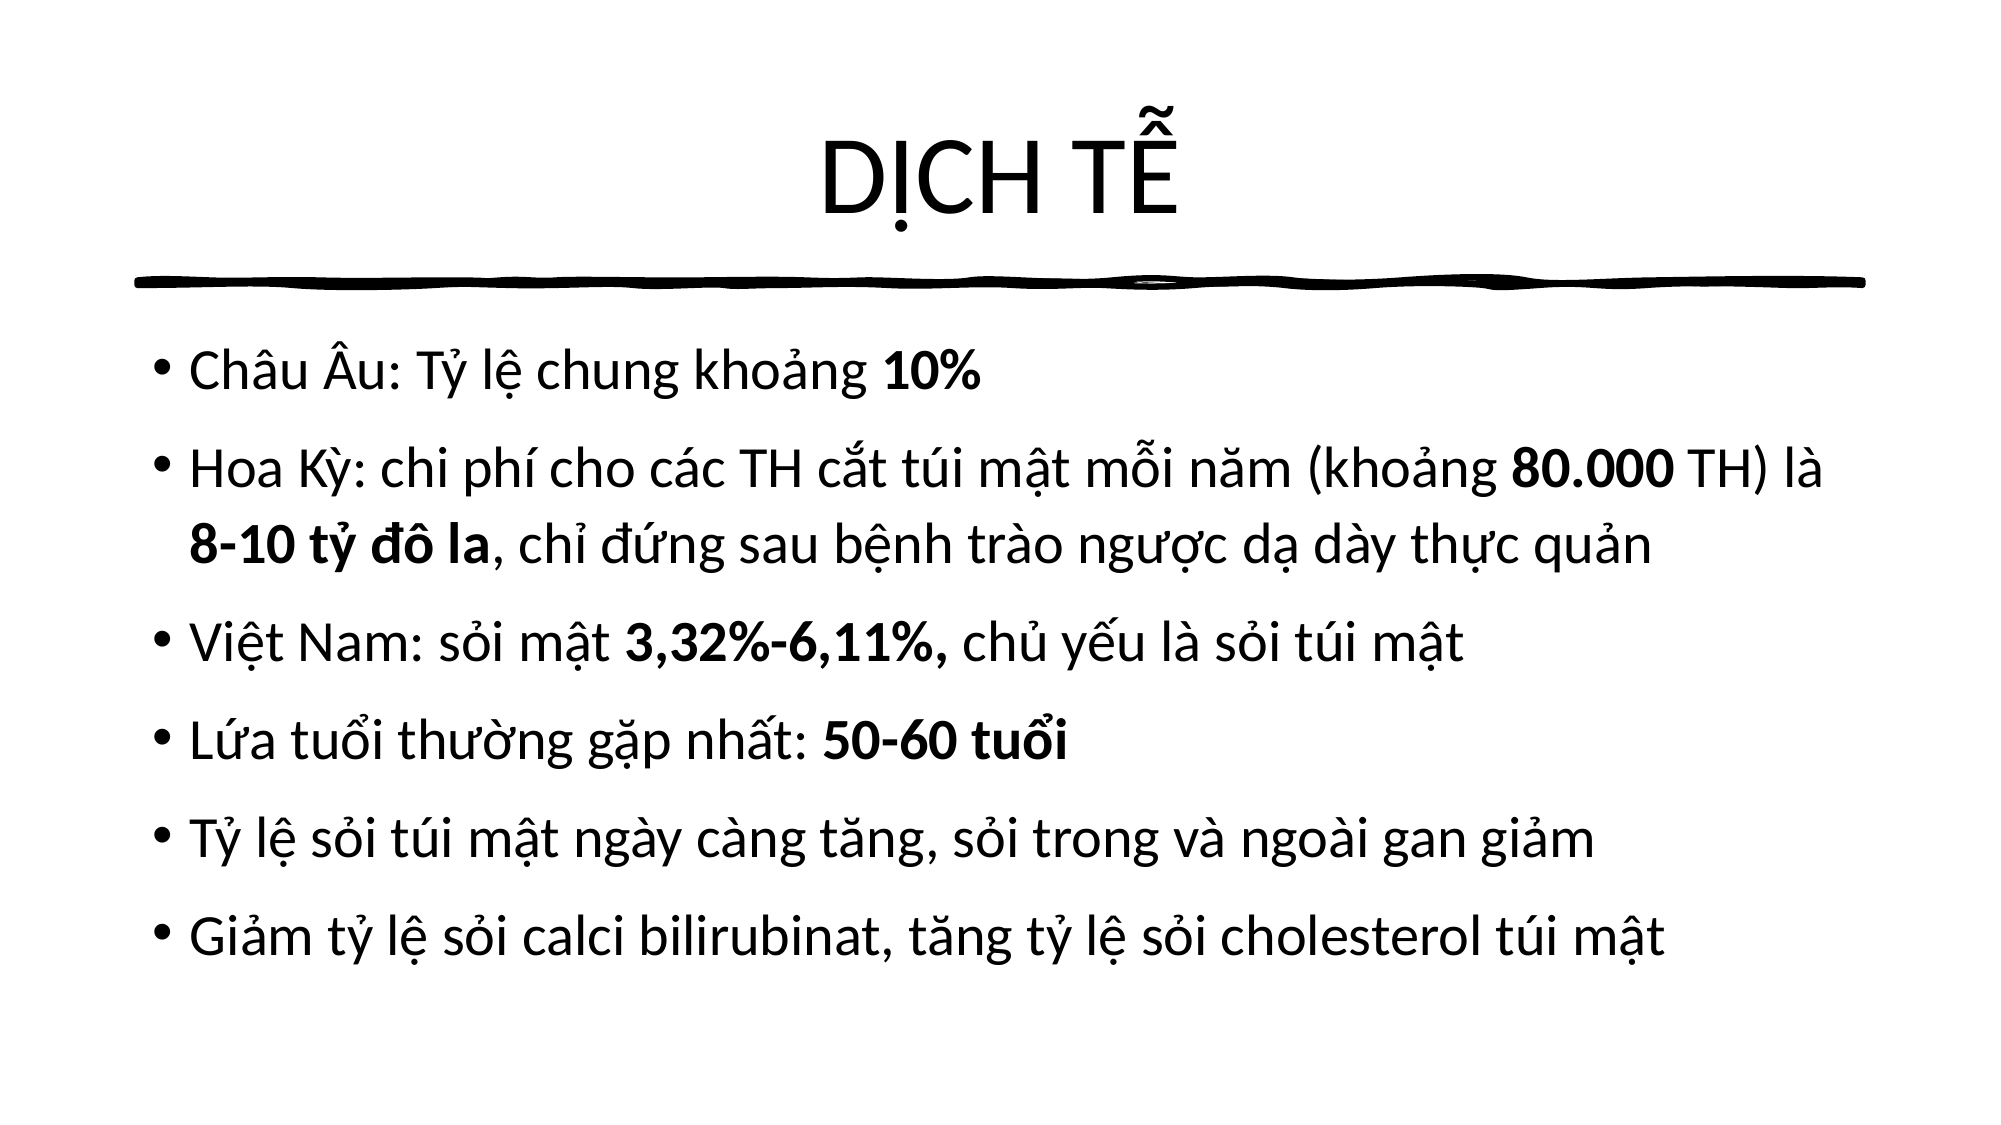

# DỊCH TỄ
Châu Âu: Tỷ lệ chung khoảng 10%
Hoa Kỳ: chi phí cho các TH cắt túi mật mỗi năm (khoảng 80.000 TH) là 8-10 tỷ đô la, chỉ đứng sau bệnh trào ngược dạ dày thực quản
Việt Nam: sỏi mật 3,32%-6,11%, chủ yếu là sỏi túi mật
Lứa tuổi thường gặp nhất: 50-60 tuổi
Tỷ lệ sỏi túi mật ngày càng tăng, sỏi trong và ngoài gan giảm
Giảm tỷ lệ sỏi calci bilirubinat, tăng tỷ lệ sỏi cholesterol túi mật